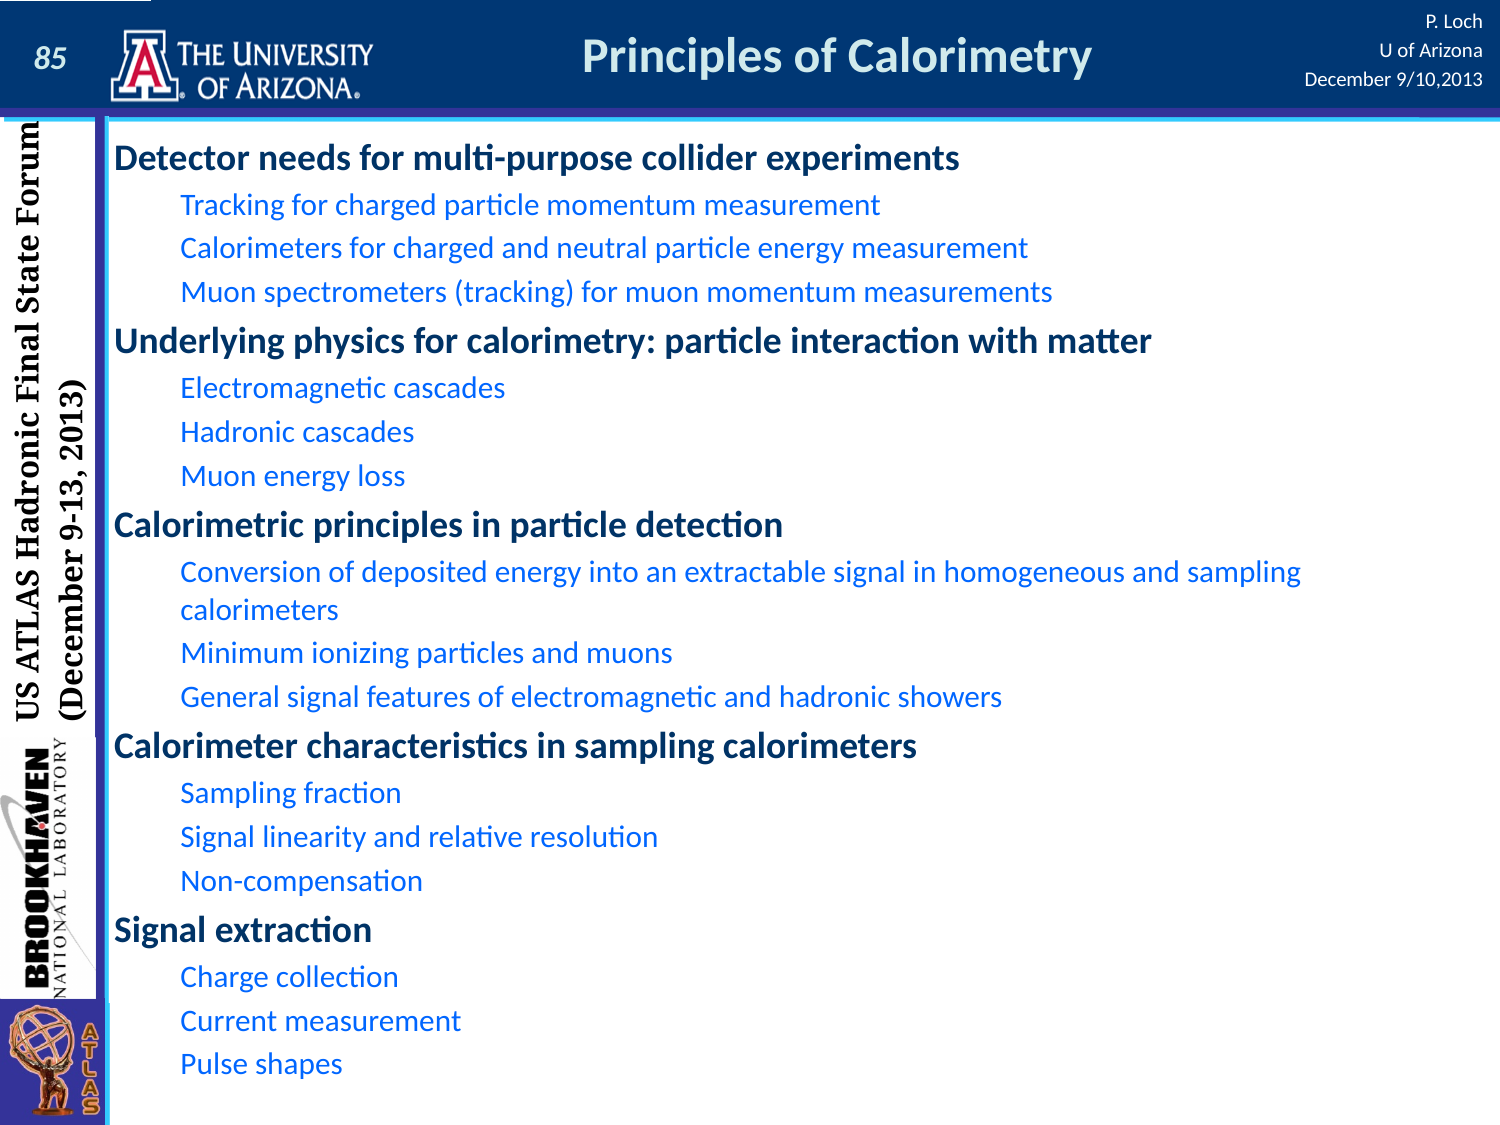

# Principles of Calorimetry
Detector needs for multi-purpose collider experiments
Tracking for charged particle momentum measurement
Calorimeters for charged and neutral particle energy measurement
Muon spectrometers (tracking) for muon momentum measurements
Underlying physics for calorimetry: particle interaction with matter
Electromagnetic cascades
Hadronic cascades
Muon energy loss
Calorimetric principles in particle detection
Conversion of deposited energy into an extractable signal in homogeneous and sampling calorimeters
Minimum ionizing particles and muons
General signal features of electromagnetic and hadronic showers
Calorimeter characteristics in sampling calorimeters
Sampling fraction
Signal linearity and relative resolution
Non-compensation
Signal extraction
Charge collection
Current measurement
Pulse shapes